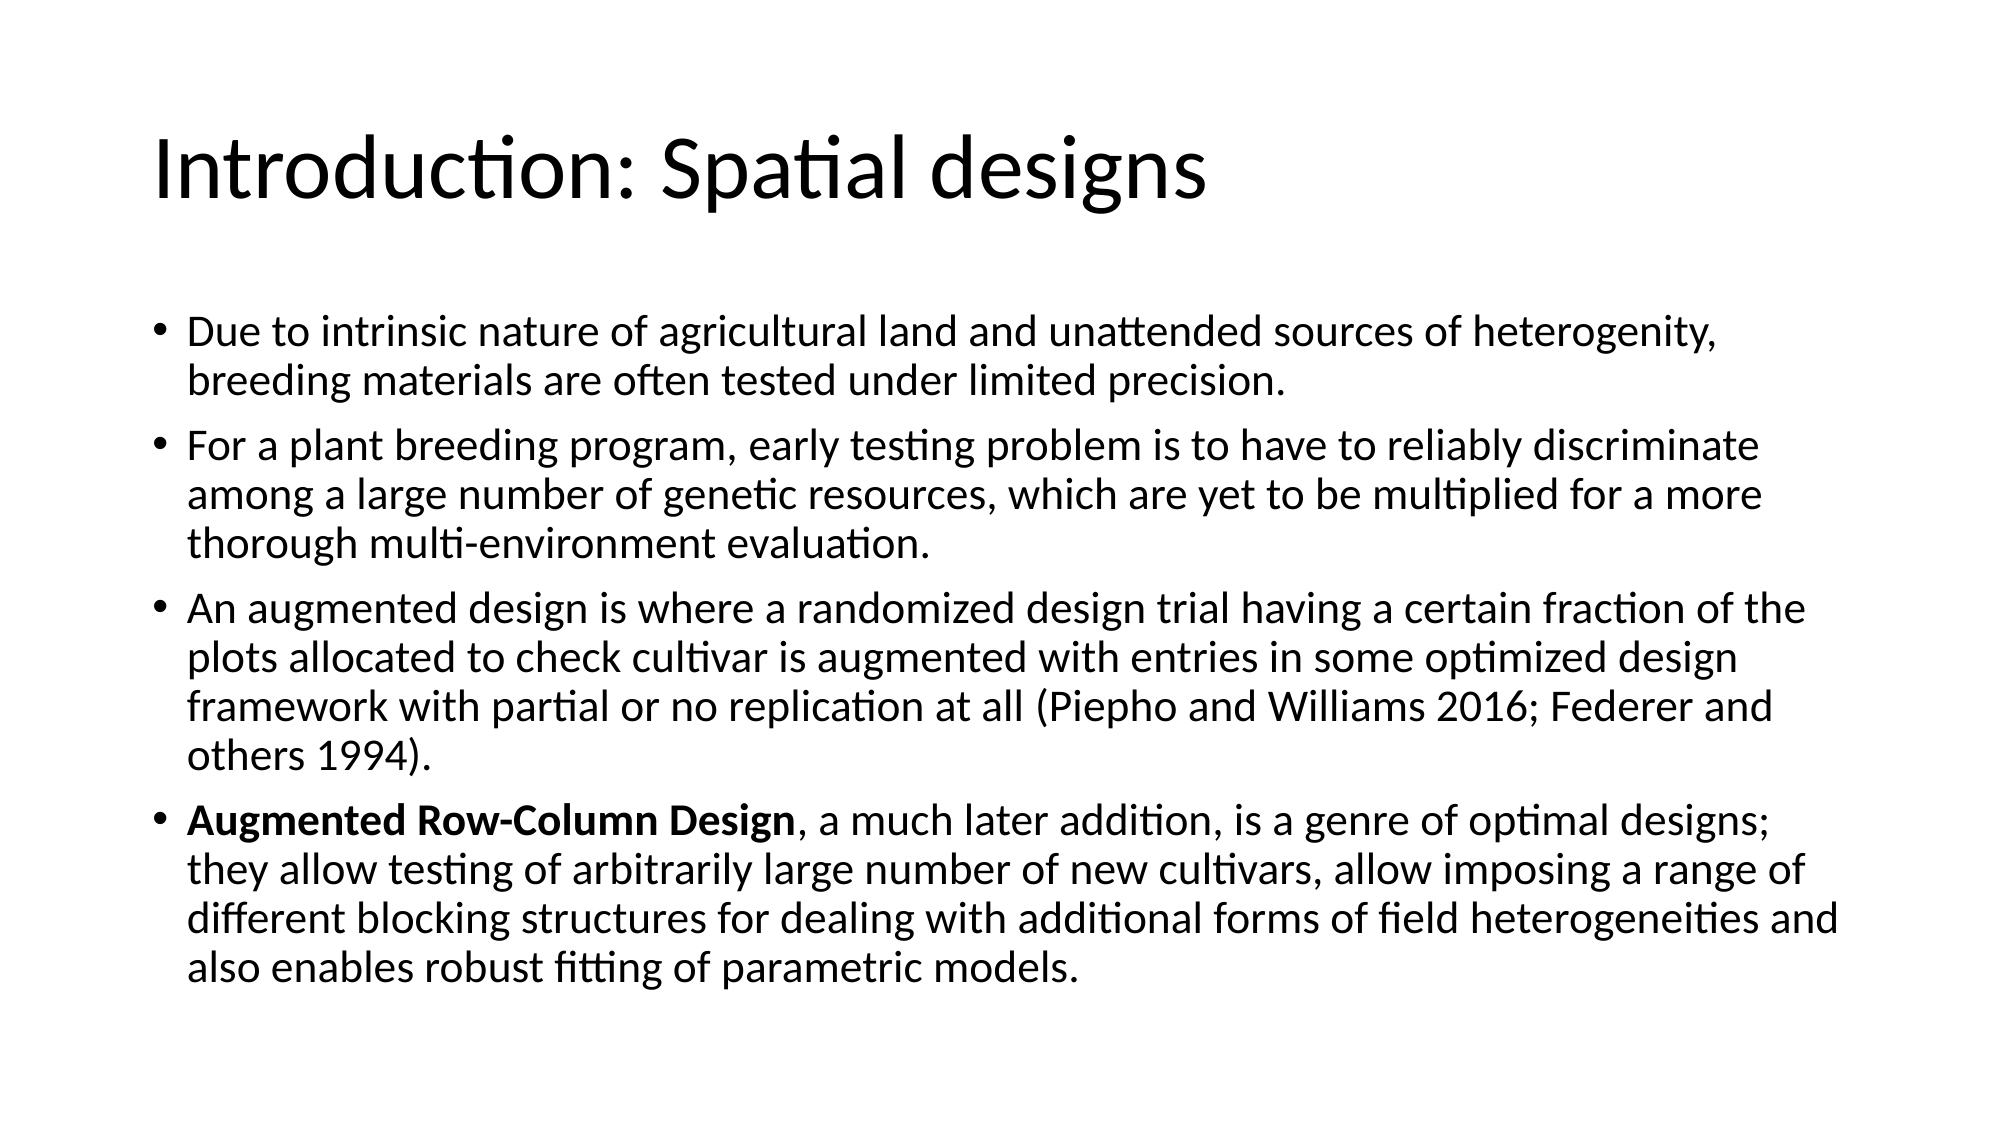

# Introduction: Spatial designs
Due to intrinsic nature of agricultural land and unattended sources of heterogenity, breeding materials are often tested under limited precision.
For a plant breeding program, early testing problem is to have to reliably discriminate among a large number of genetic resources, which are yet to be multiplied for a more thorough multi-environment evaluation.
An augmented design is where a randomized design trial having a certain fraction of the plots allocated to check cultivar is augmented with entries in some optimized design framework with partial or no replication at all (Piepho and Williams 2016; Federer and others 1994).
Augmented Row-Column Design, a much later addition, is a genre of optimal designs; they allow testing of arbitrarily large number of new cultivars, allow imposing a range of different blocking structures for dealing with additional forms of field heterogeneities and also enables robust fitting of parametric models.